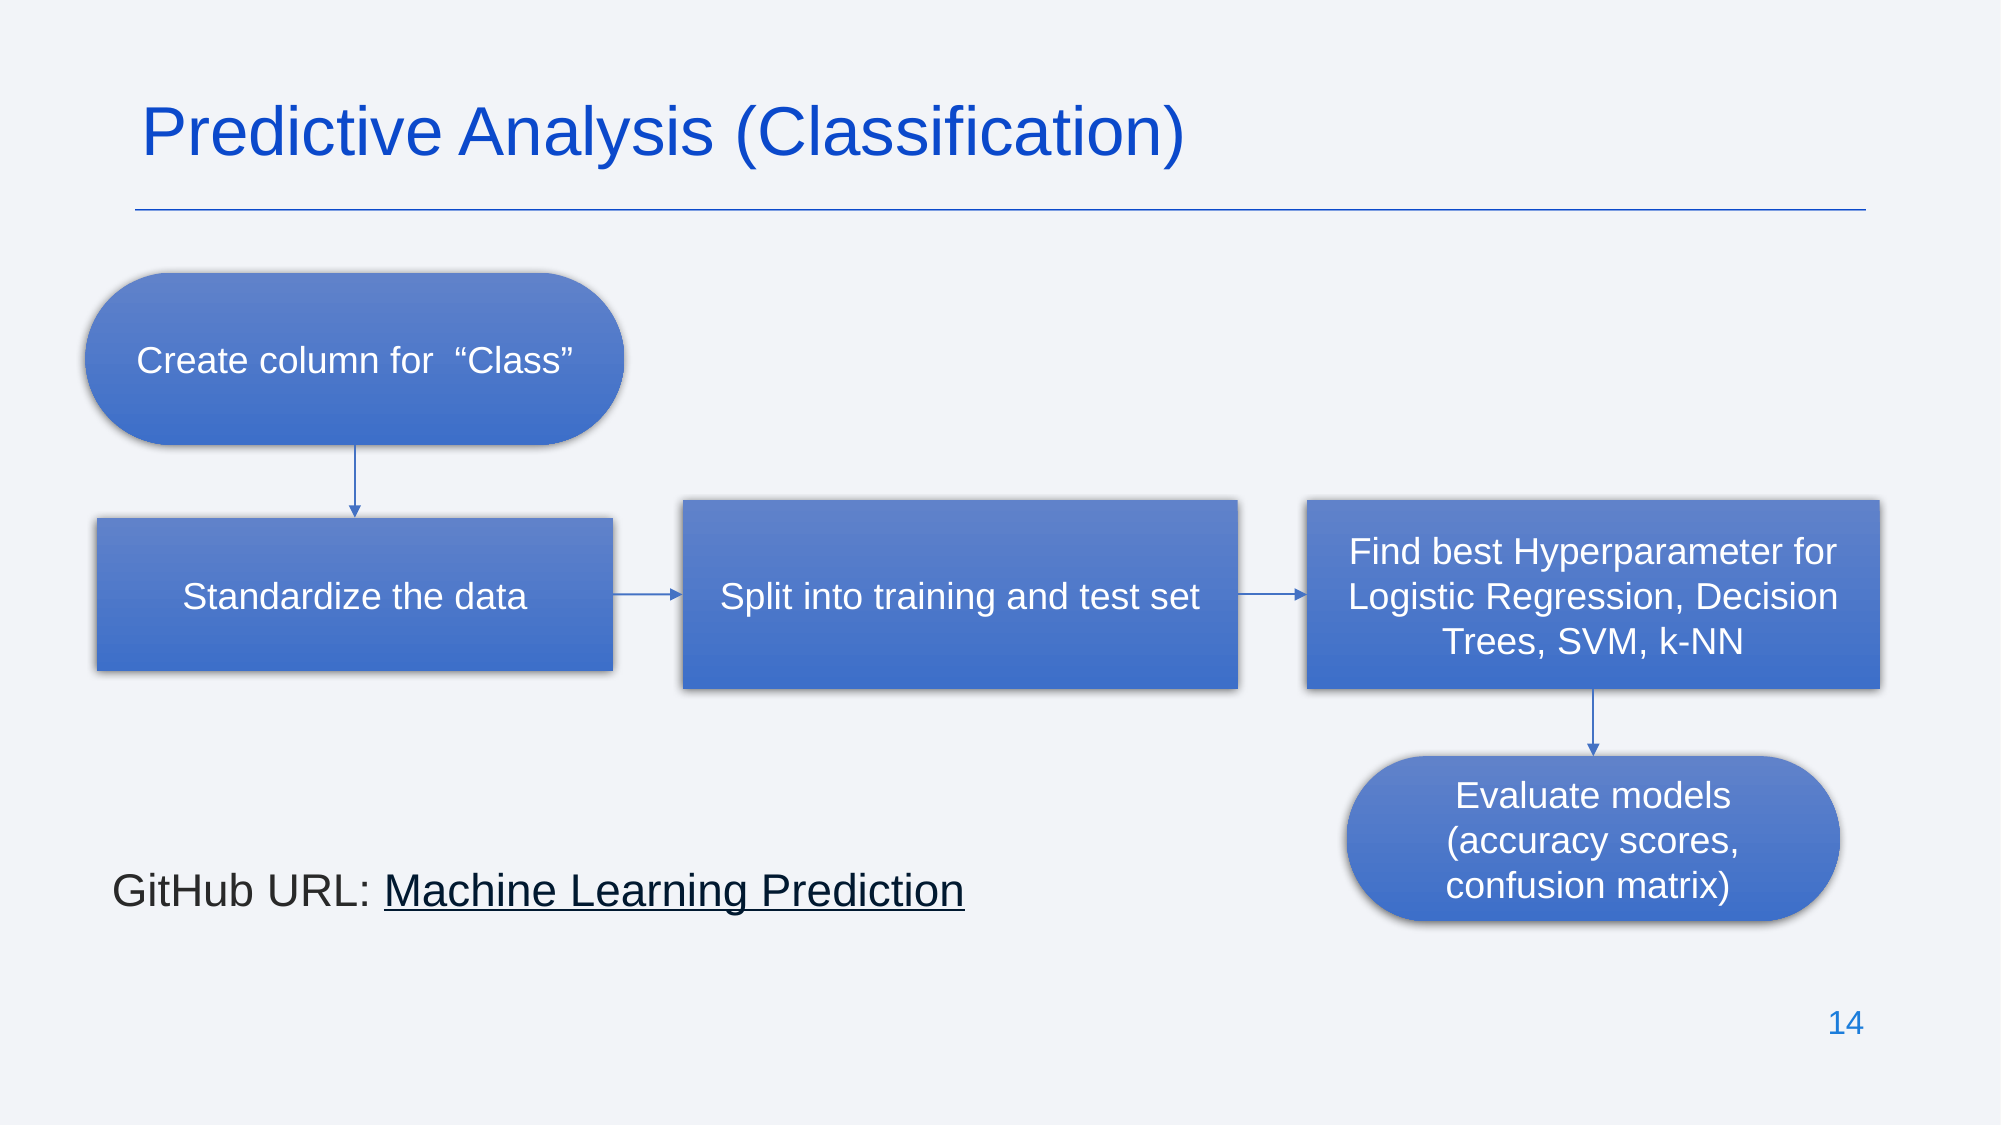

Predictive Analysis (Classification)
Create column for  “Class”
Split into training and test set
Find best Hyperparameter for Logistic Regression, Decision Trees, SVM, k-NN
Standardize the data

Evaluate models (accuracy scores, confusion matrix)

GitHub URL: Machine Learning Prediction
14